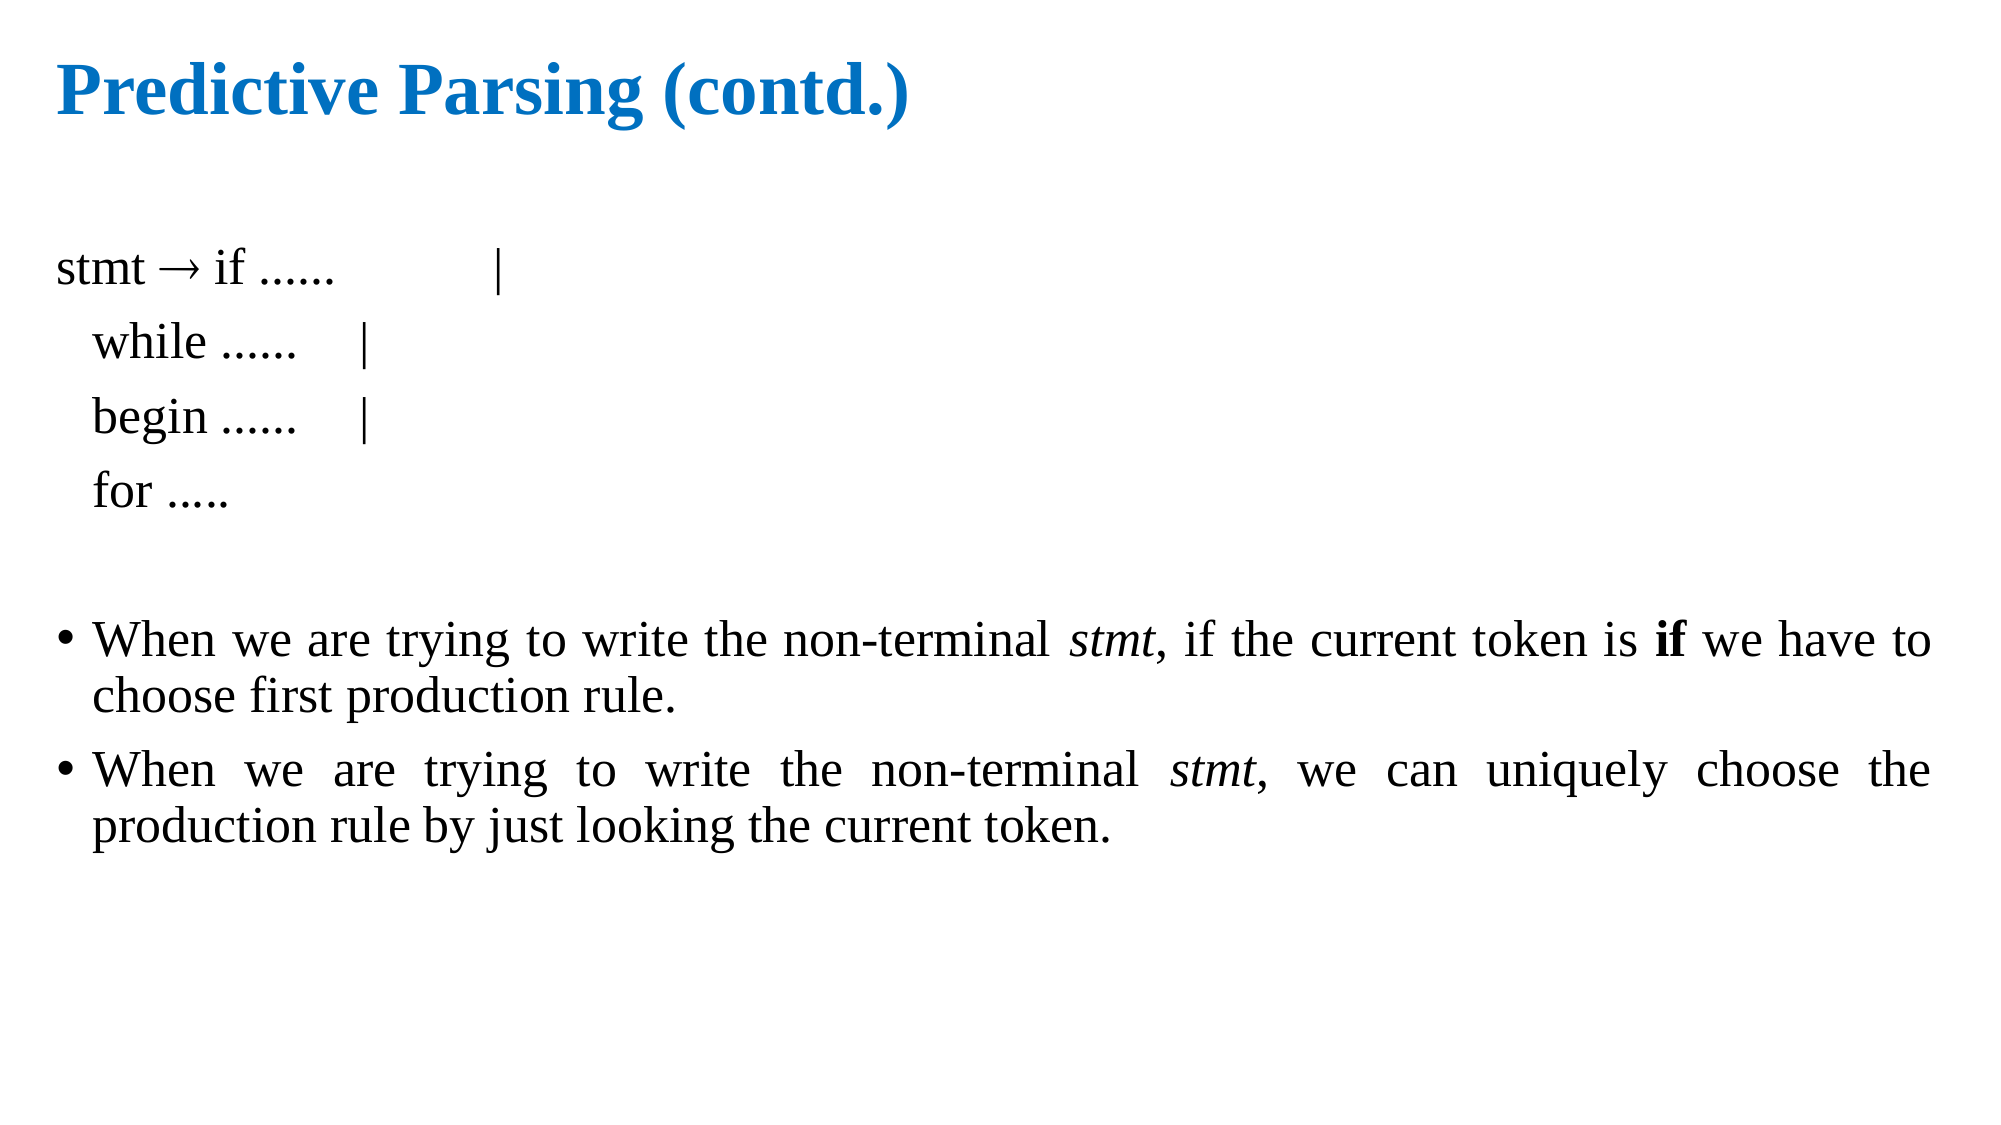

# Predictive Parsing (contd.)

stmt → if ......  	|
		while ...... 	|
		begin ......	|
		for .....

When we are trying to write the non-terminal stmt, if the current token is if we have to choose first production rule.
When we are trying to write the non-terminal stmt, we can uniquely choose the production rule by just looking the current token.